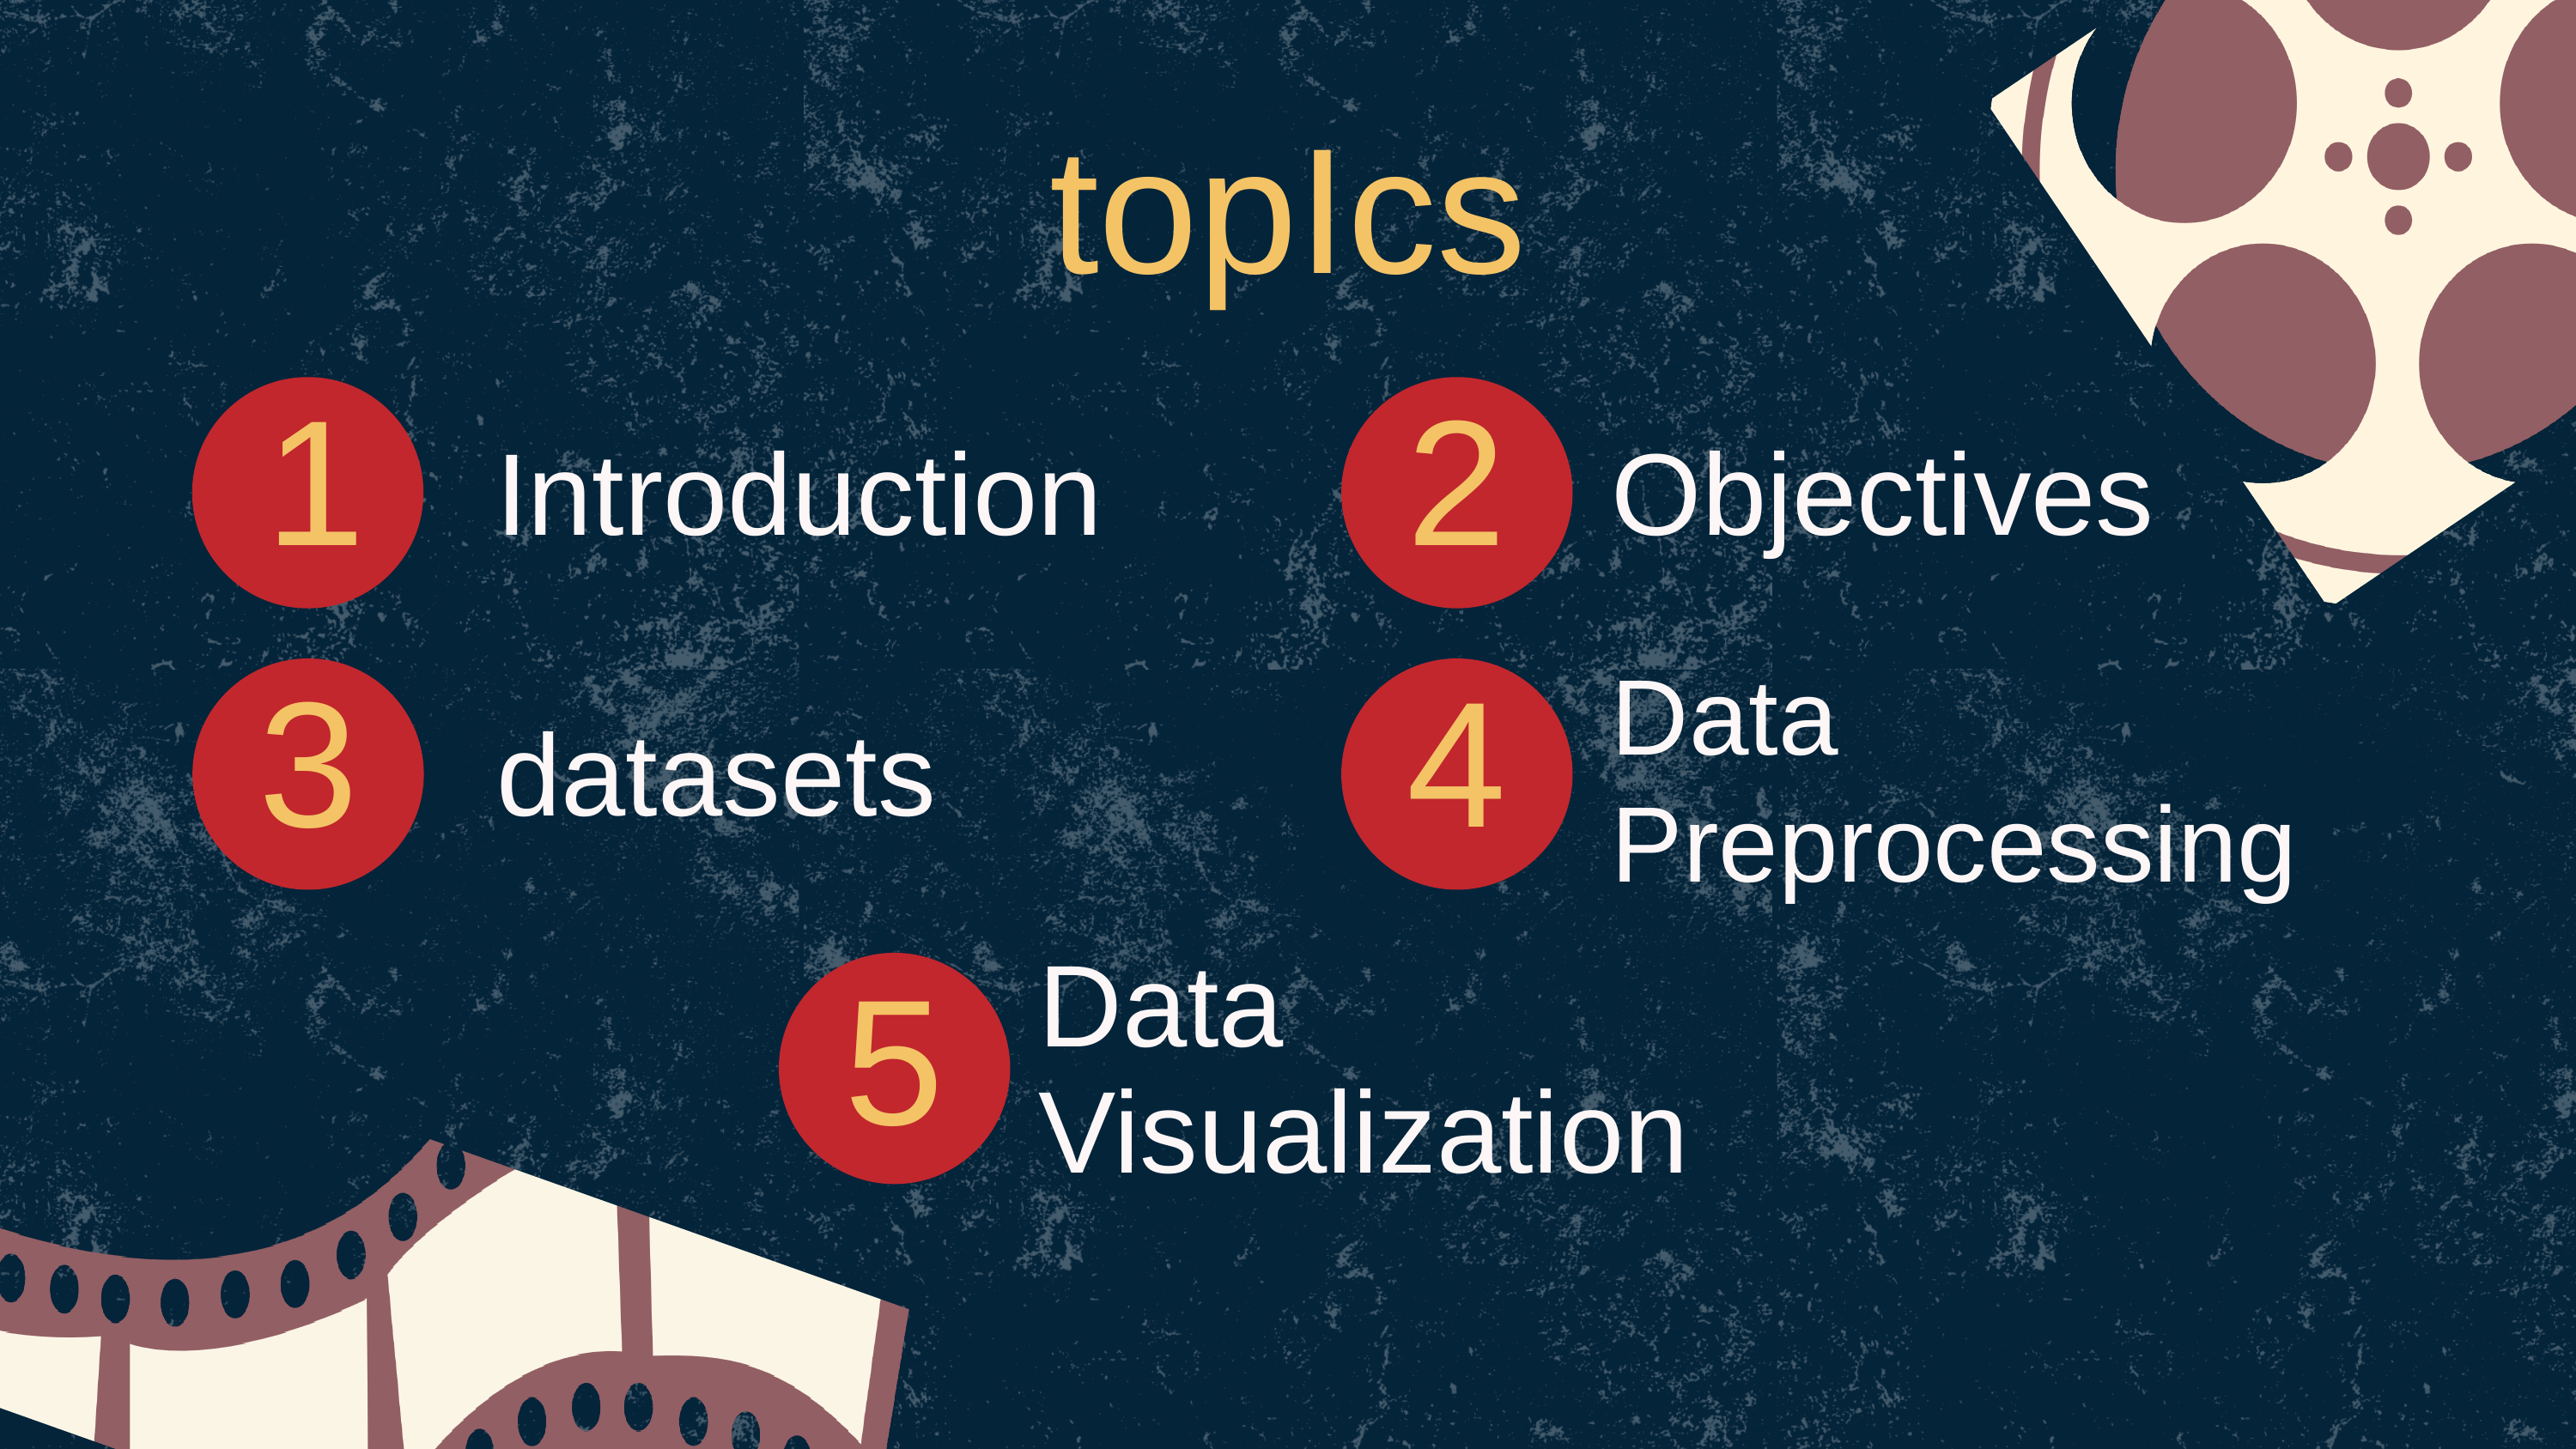

topIcs

1

2
Introduction
Objectives
Data Preprocessing

3

4
datasets

Data Visualization

5